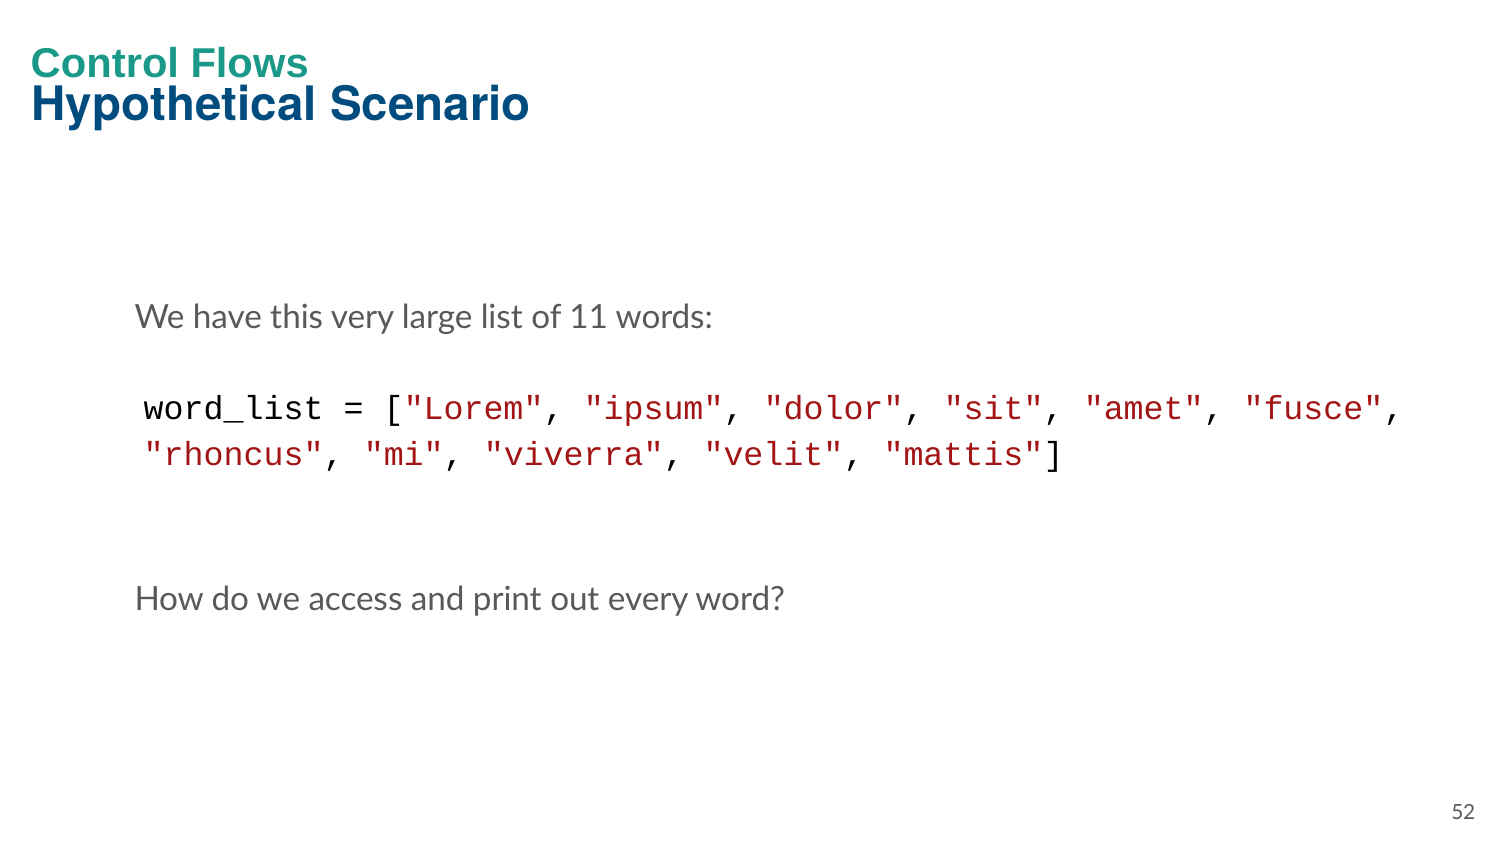

Control Flows
# Hypothetical Scenario
We have this very large list of 11 words:

How do we access and print out every word?
word_list = ["Lorem", "ipsum", "dolor", "sit", "amet", "fusce", "rhoncus", "mi", "viverra", "velit", "mattis"]
52